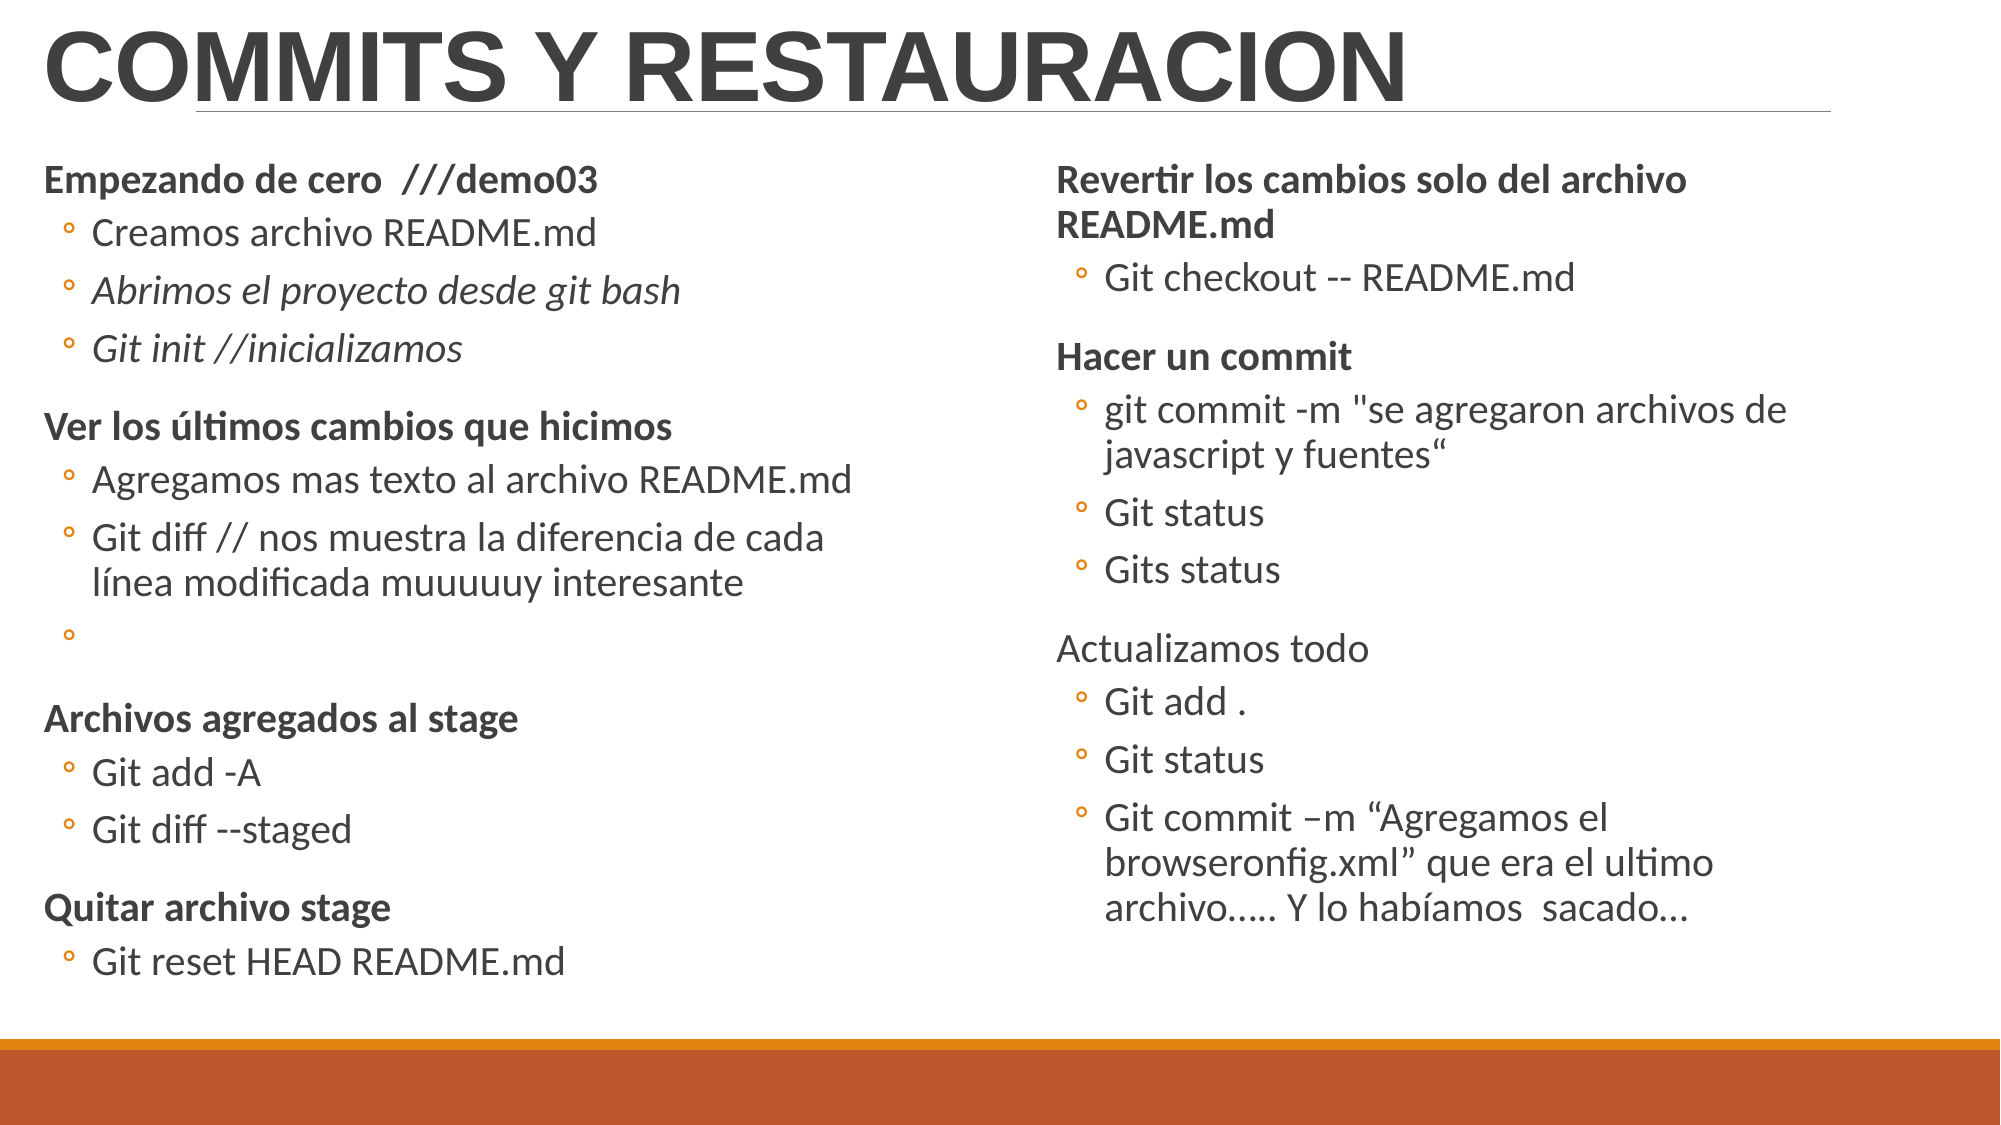

# COMMITS Y RESTAURACION
Empezando de cero  ///demo03
Creamos archivo README.md
Abrimos el proyecto desde git bash
Git init //inicializamos
Ver los últimos cambios que hicimos
Agregamos mas texto al archivo README.md
Git diff // nos muestra la diferencia de cada línea modificada muuuuuy interesante

Archivos agregados al stage
Git add -A
Git diff --staged
Quitar archivo stage
Git reset HEAD README.md

Revertir los cambios solo del archivo README.md
Git checkout -- README.md
Hacer un commit
git commit -m "se agregaron archivos de javascript y fuentes“
Git status
Gits status
Actualizamos todo
Git add .
Git status
Git commit –m “Agregamos el browseronfig.xml” que era el ultimo archivo….. Y lo habíamos  sacado…